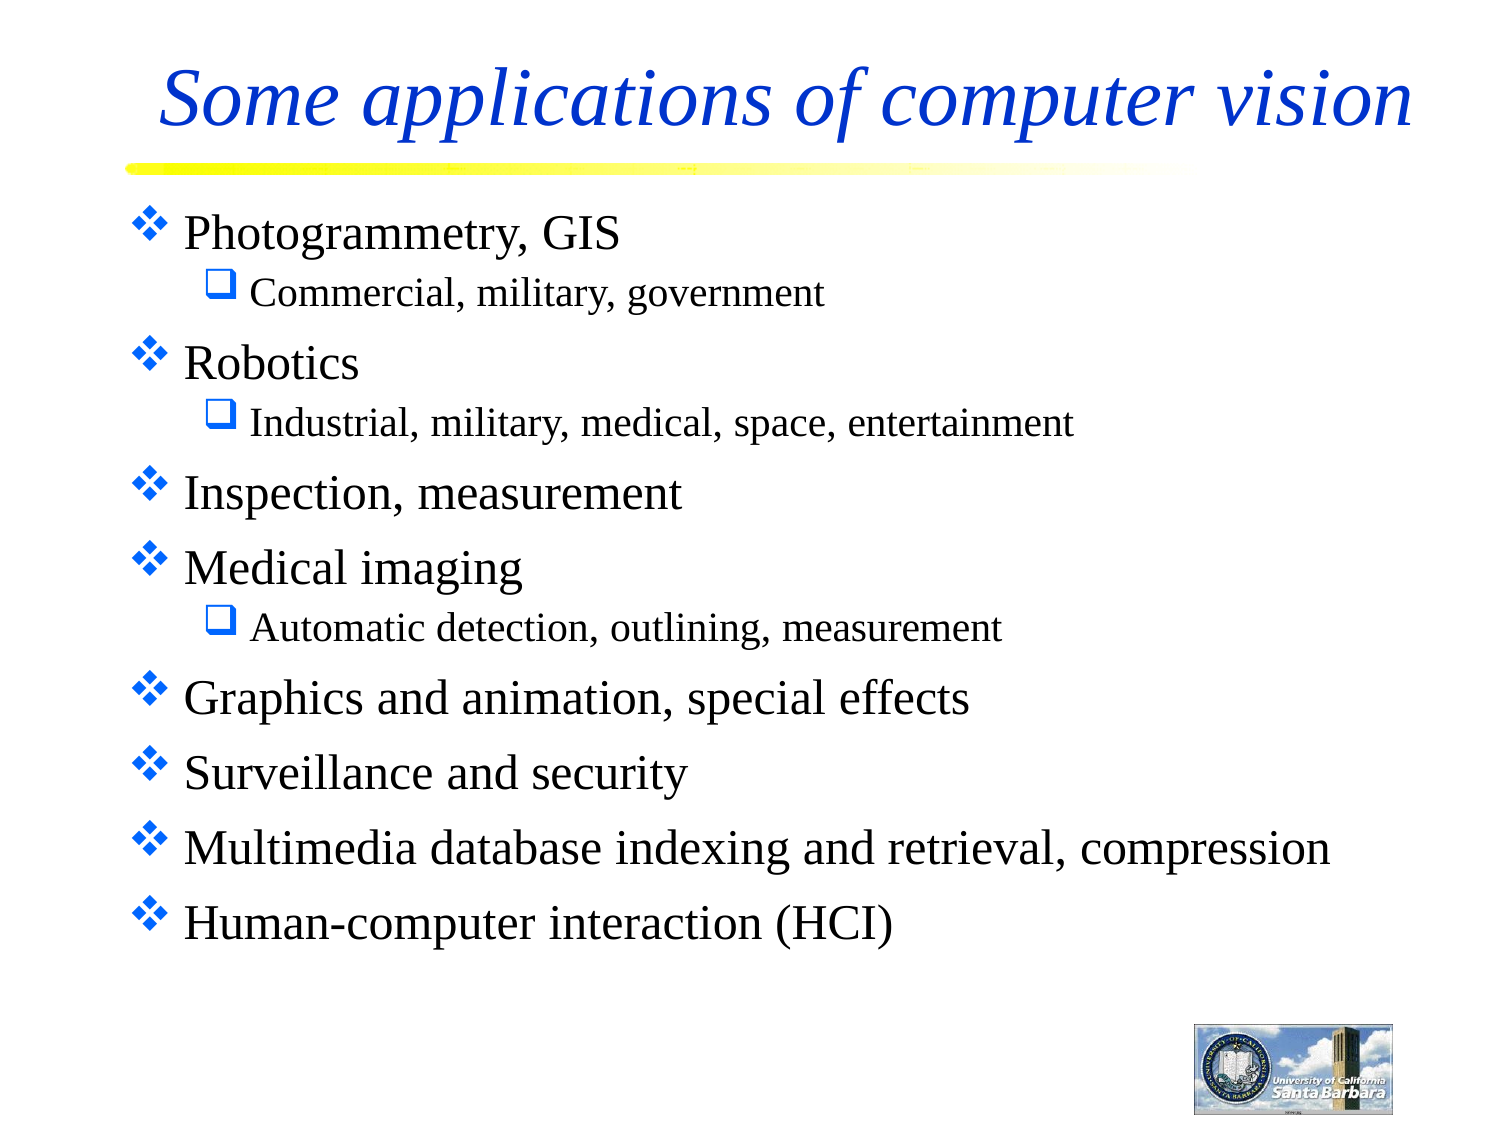

# Some applications of computer vision
Photogrammetry, GIS
Commercial, military, government
Robotics
Industrial, military, medical, space, entertainment
Inspection, measurement
Medical imaging
Automatic detection, outlining, measurement
Graphics and animation, special effects
Surveillance and security
Multimedia database indexing and retrieval, compression
Human-computer interaction (HCI)